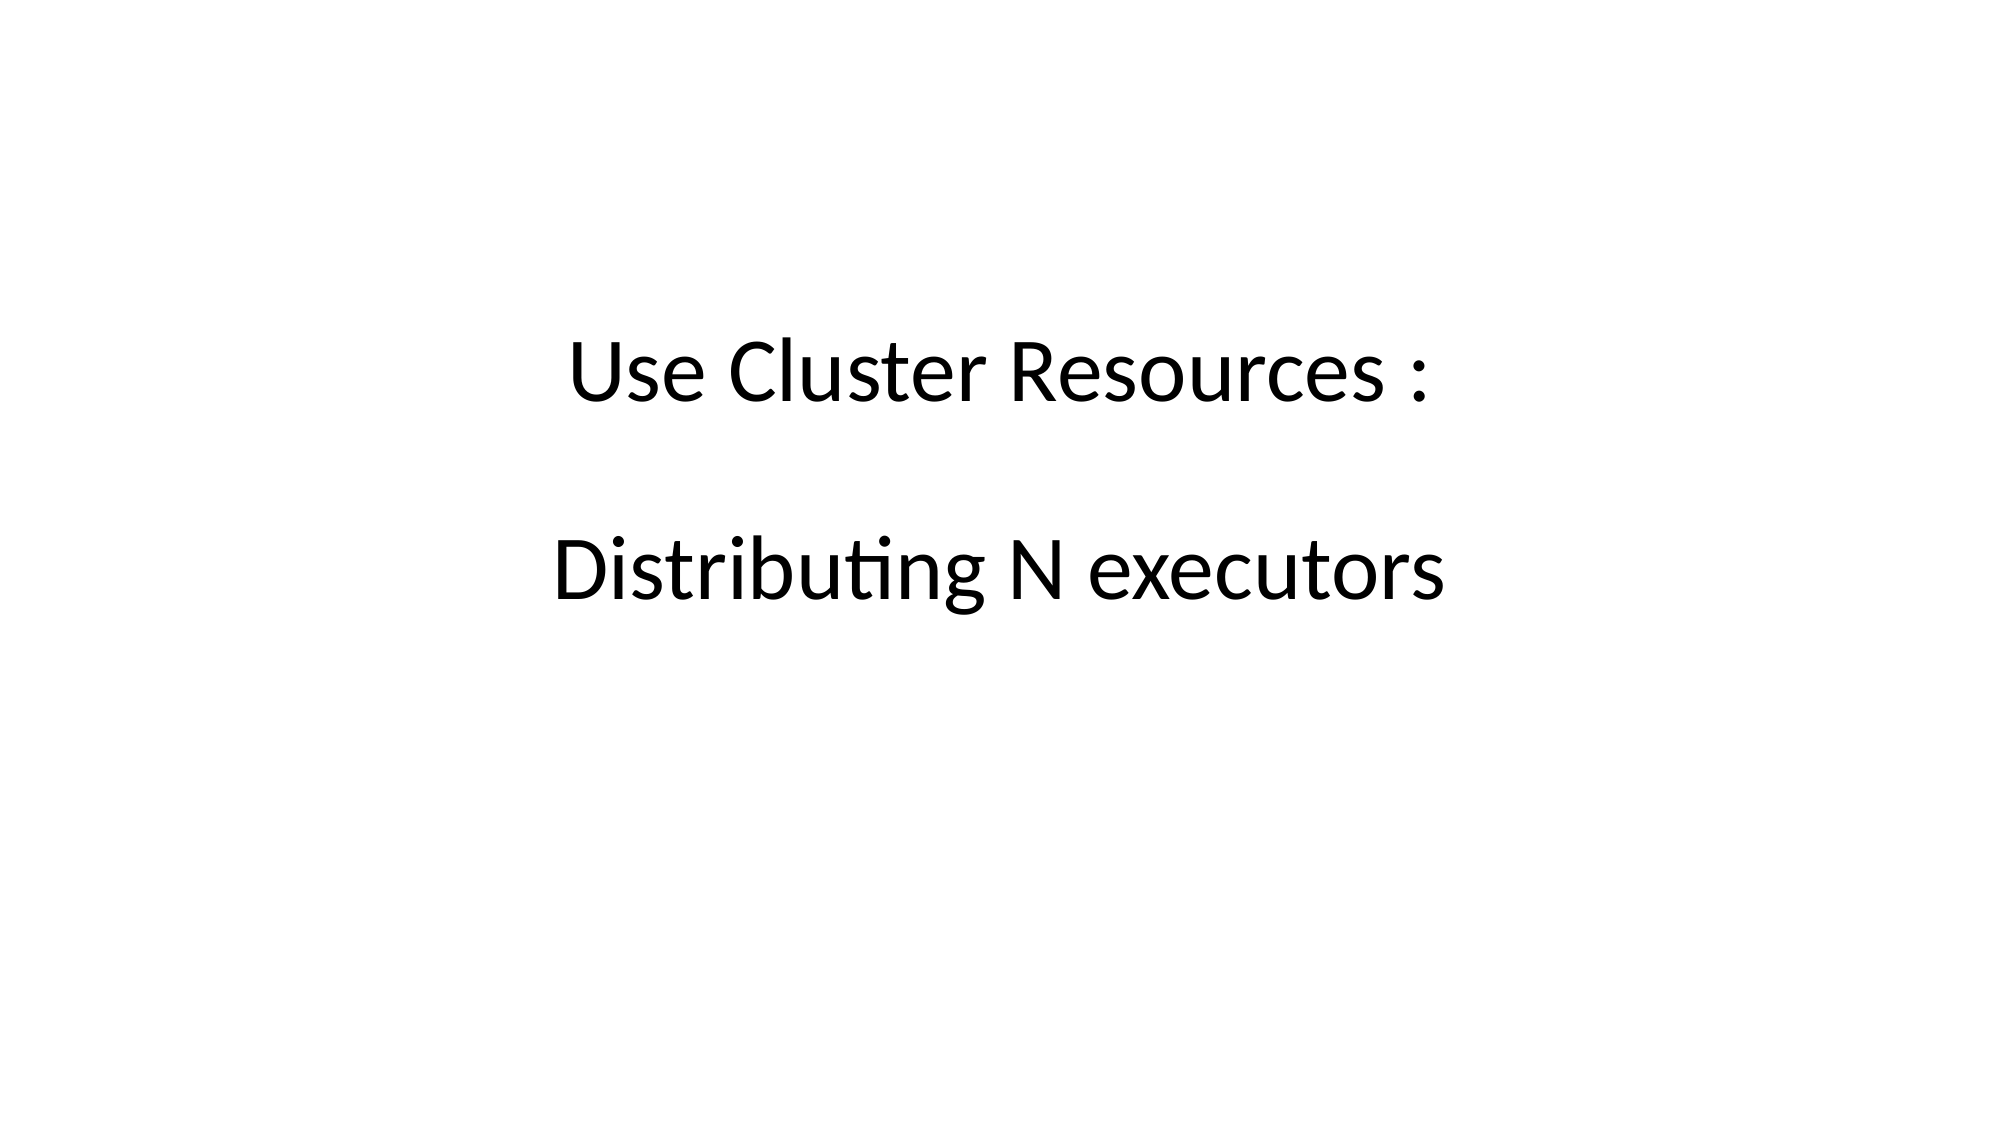

# Use Cluster Resources : Distributing N executors